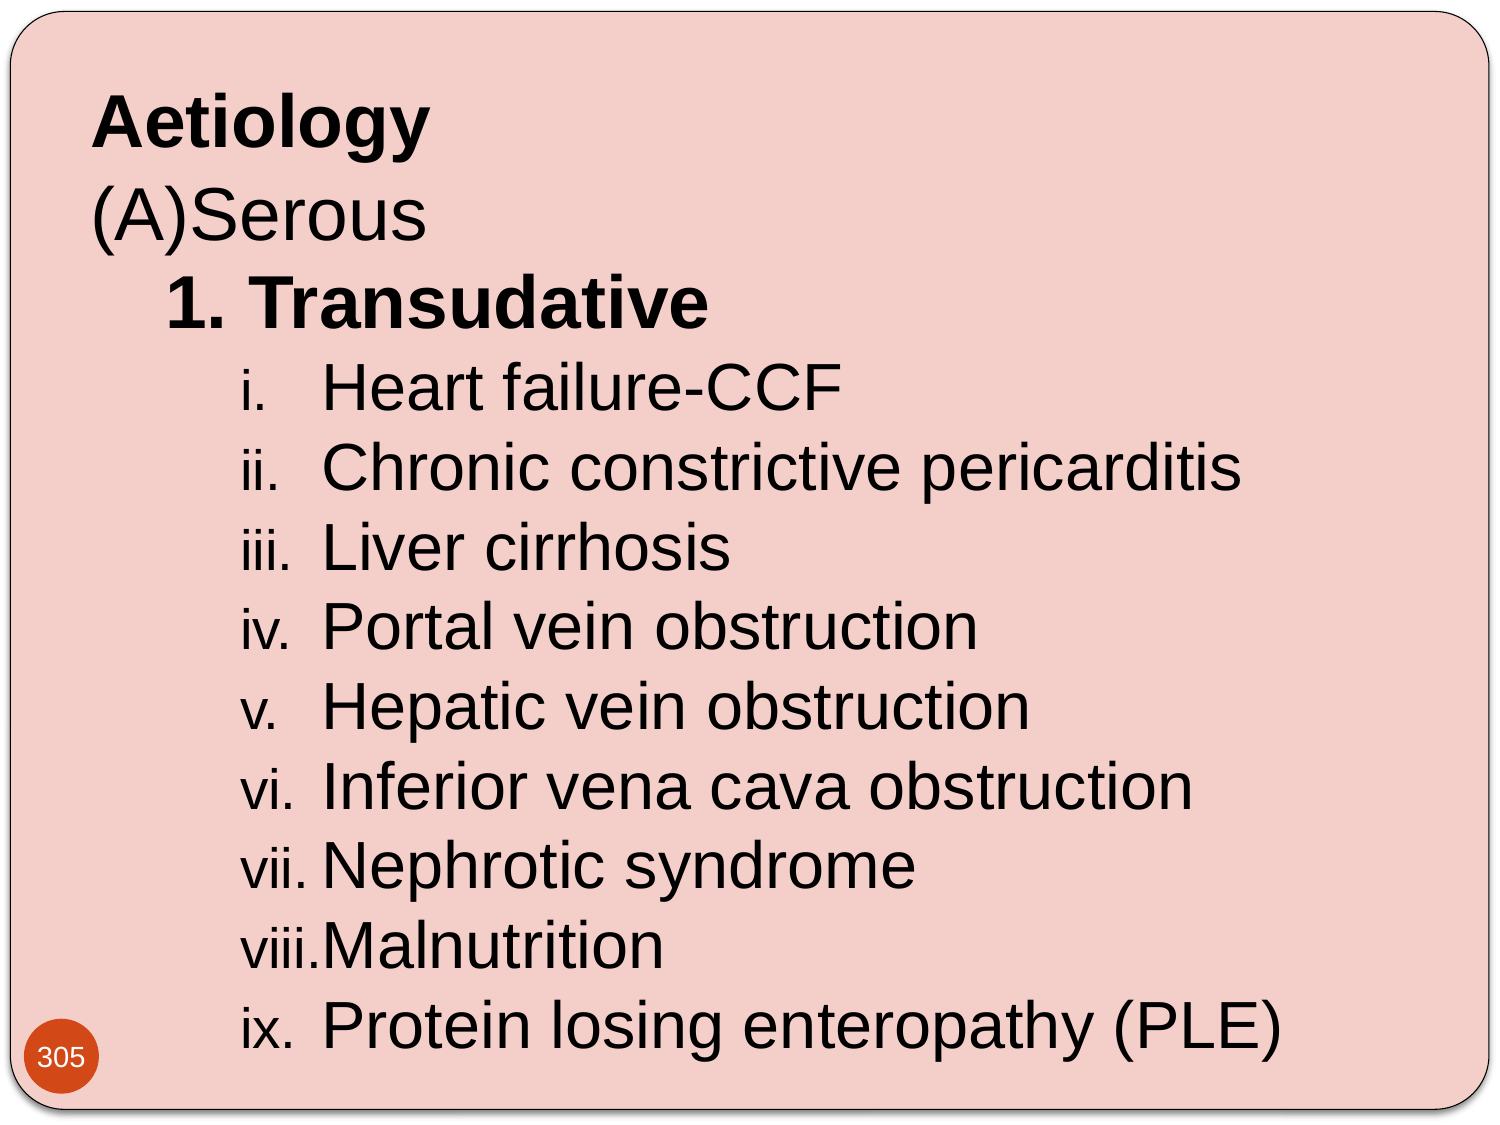

Aetiology
(A)Serous
1. Transudative
Heart failure-CCF
Chronic constrictive pericarditis
Liver cirrhosis
Portal vein obstruction
Hepatic vein obstruction
Inferior vena cava obstruction
Nephrotic syndrome
Malnutrition
Protein losing enteropathy (PLE)

305